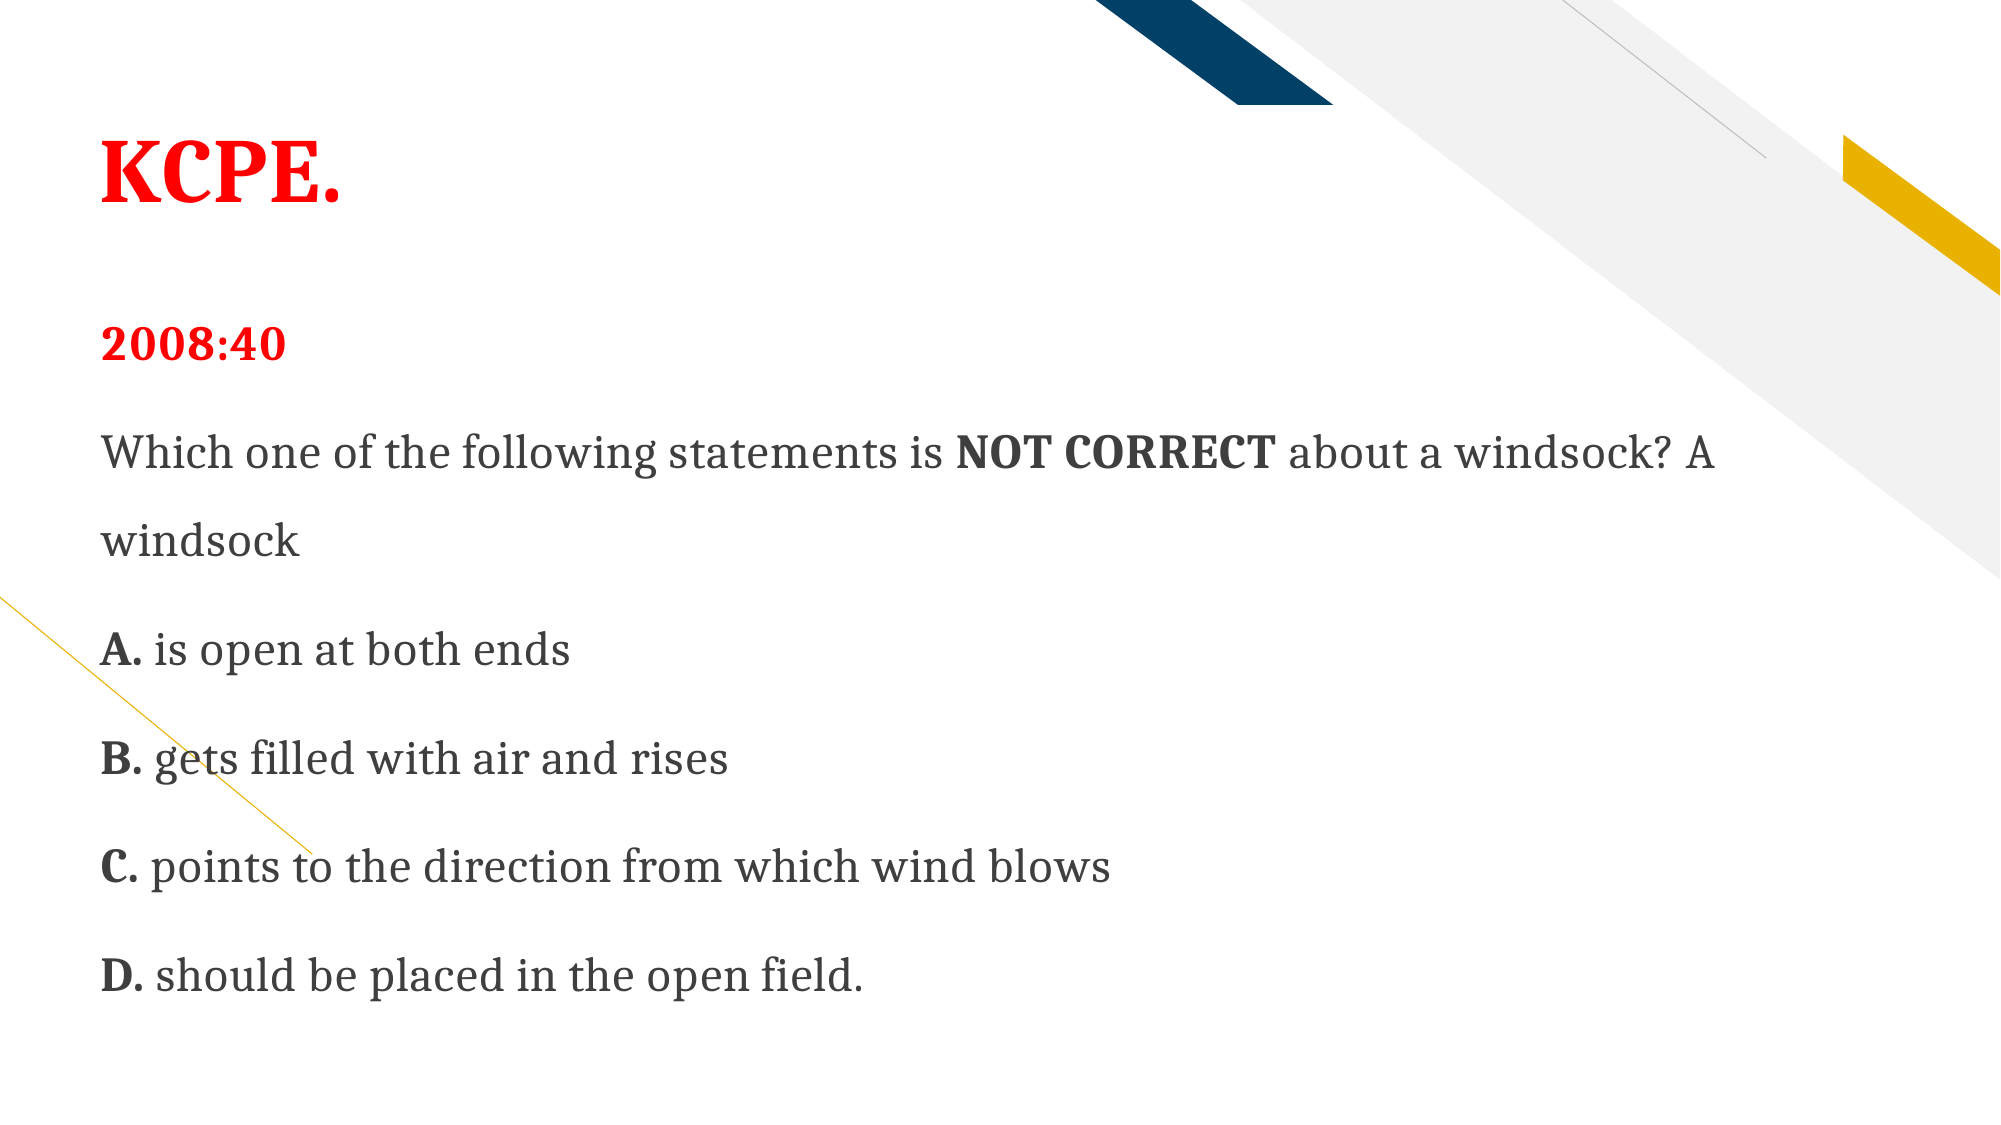

# KCPE.
2008:40
Which one of the following statements is NOT CORRECT about a windsock? A windsock
A. is open at both ends
B. gets filled with air and rises
C. points to the direction from which wind blows
D. should be placed in the open field.